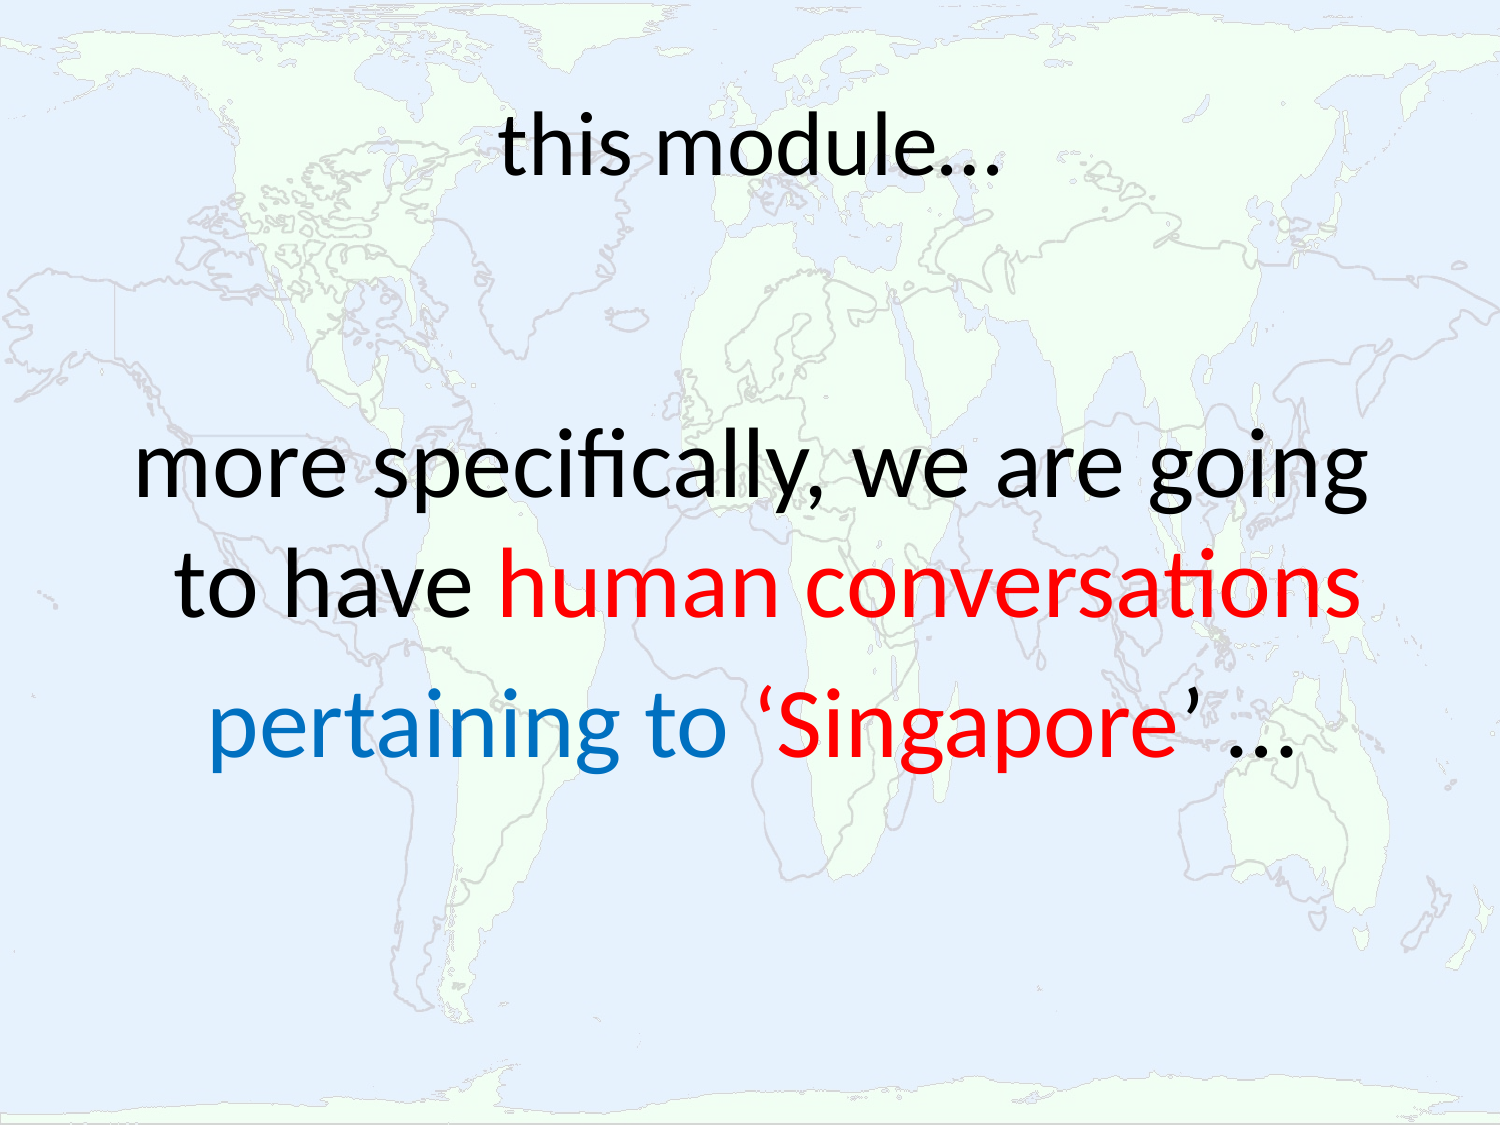

# this module…

more specifically, we are going to have human conversations
pertaining to ‘Singapore’ …